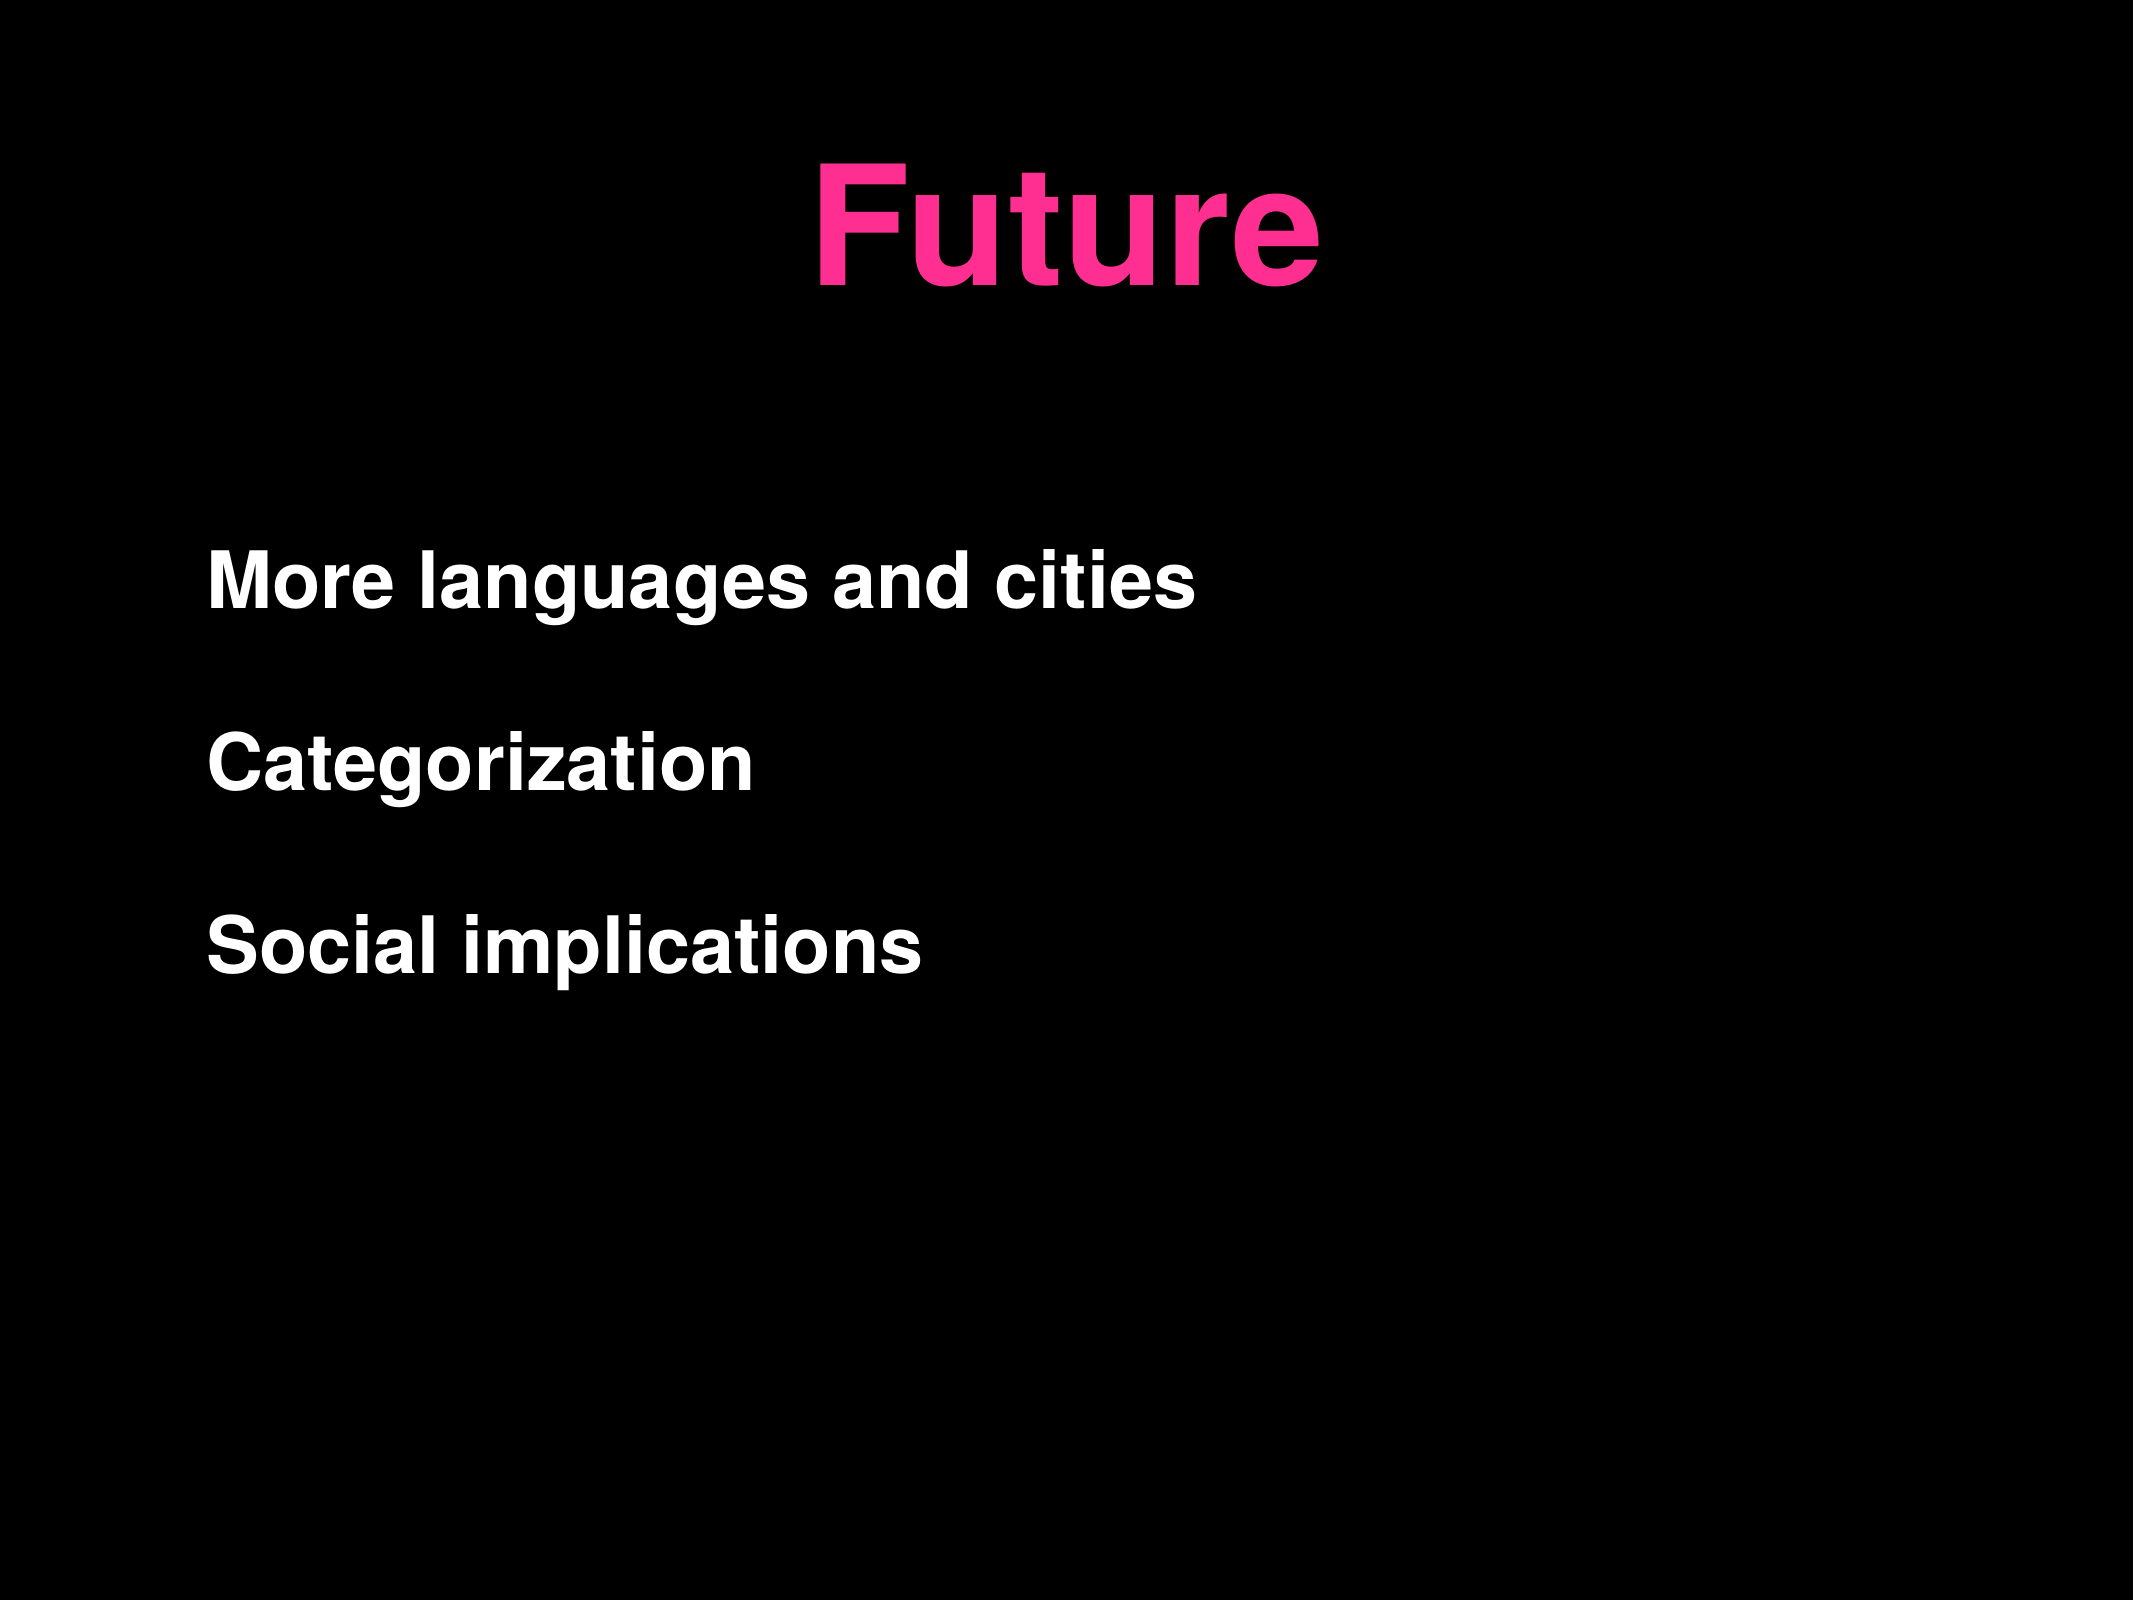

Future
More languages and cities
Categorization
Social implications